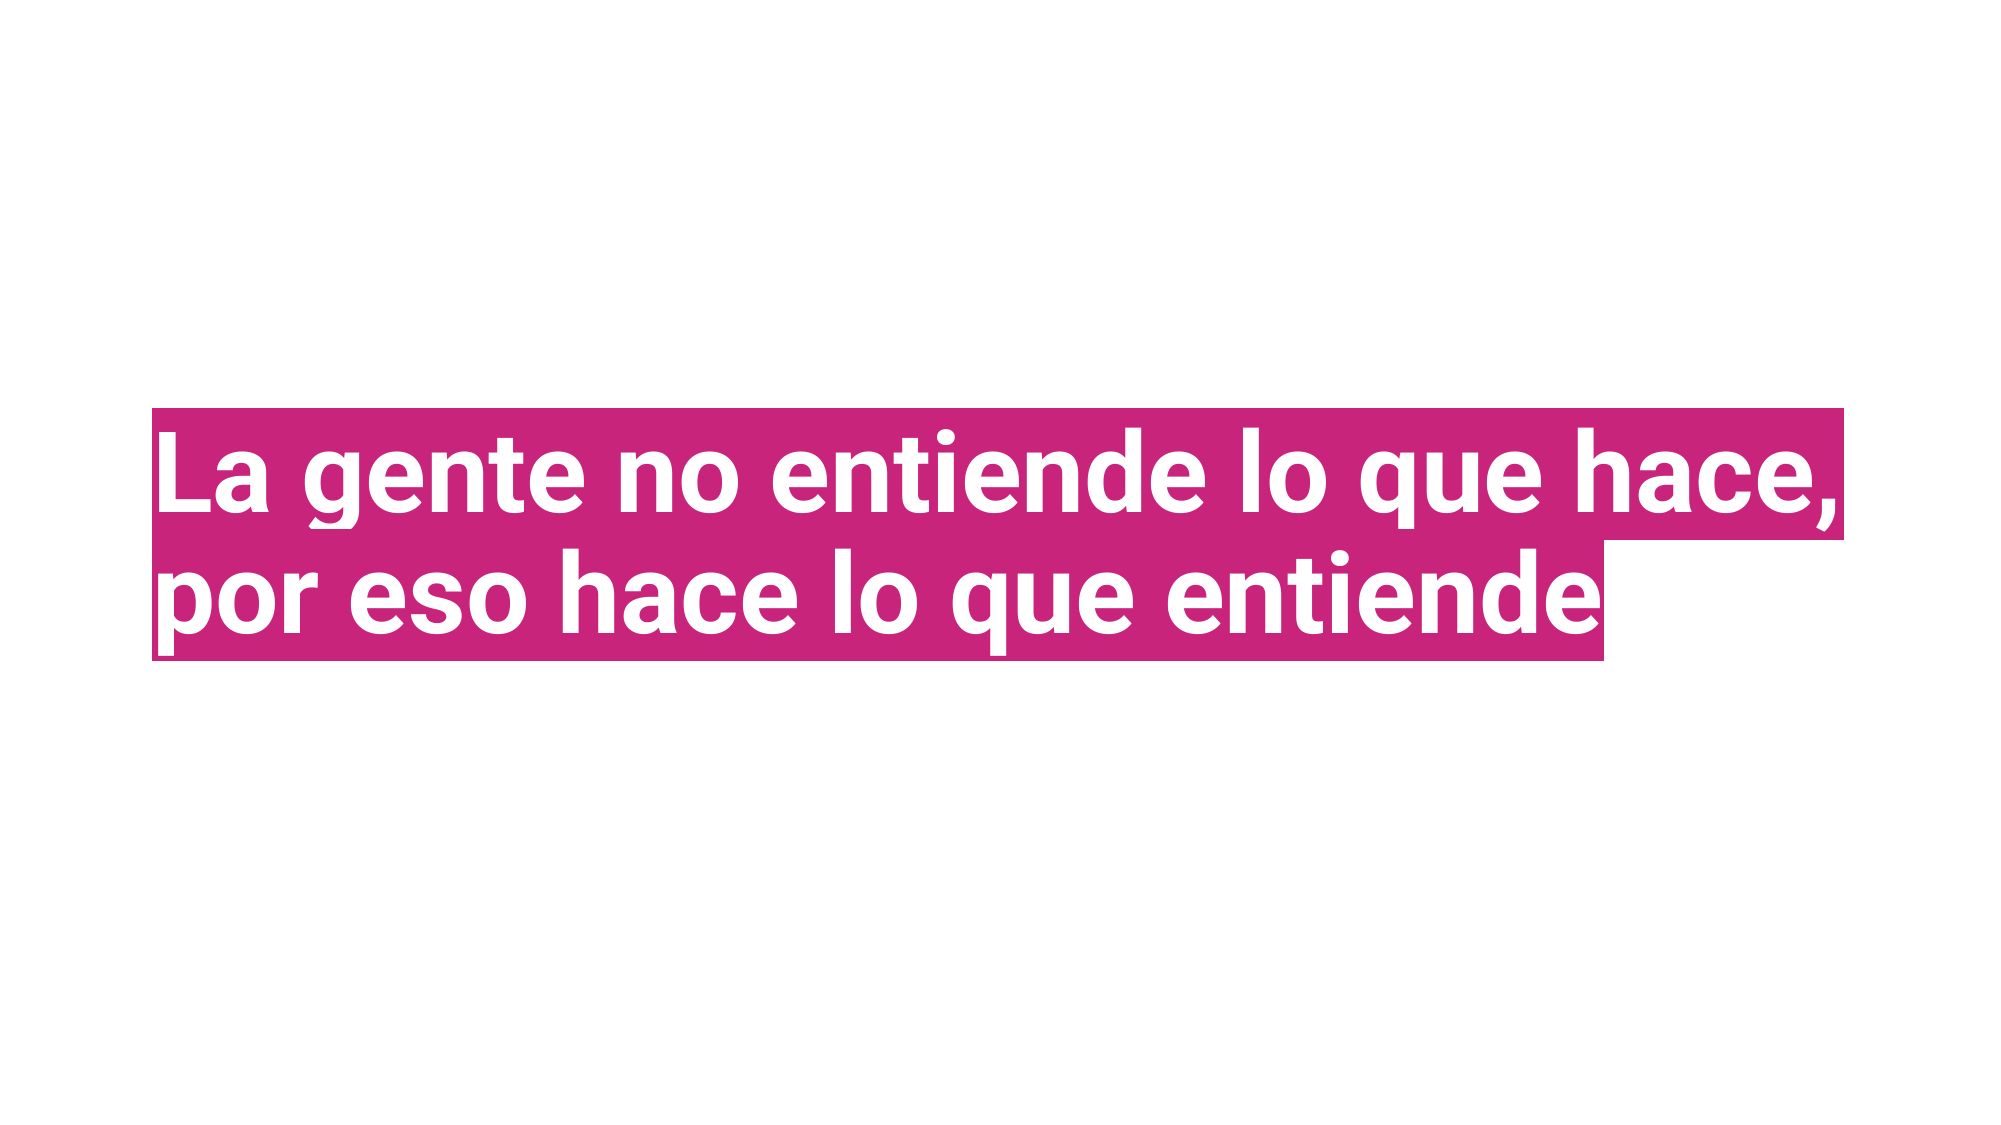

La gente no entiende lo que hace, por eso hace lo que entiende